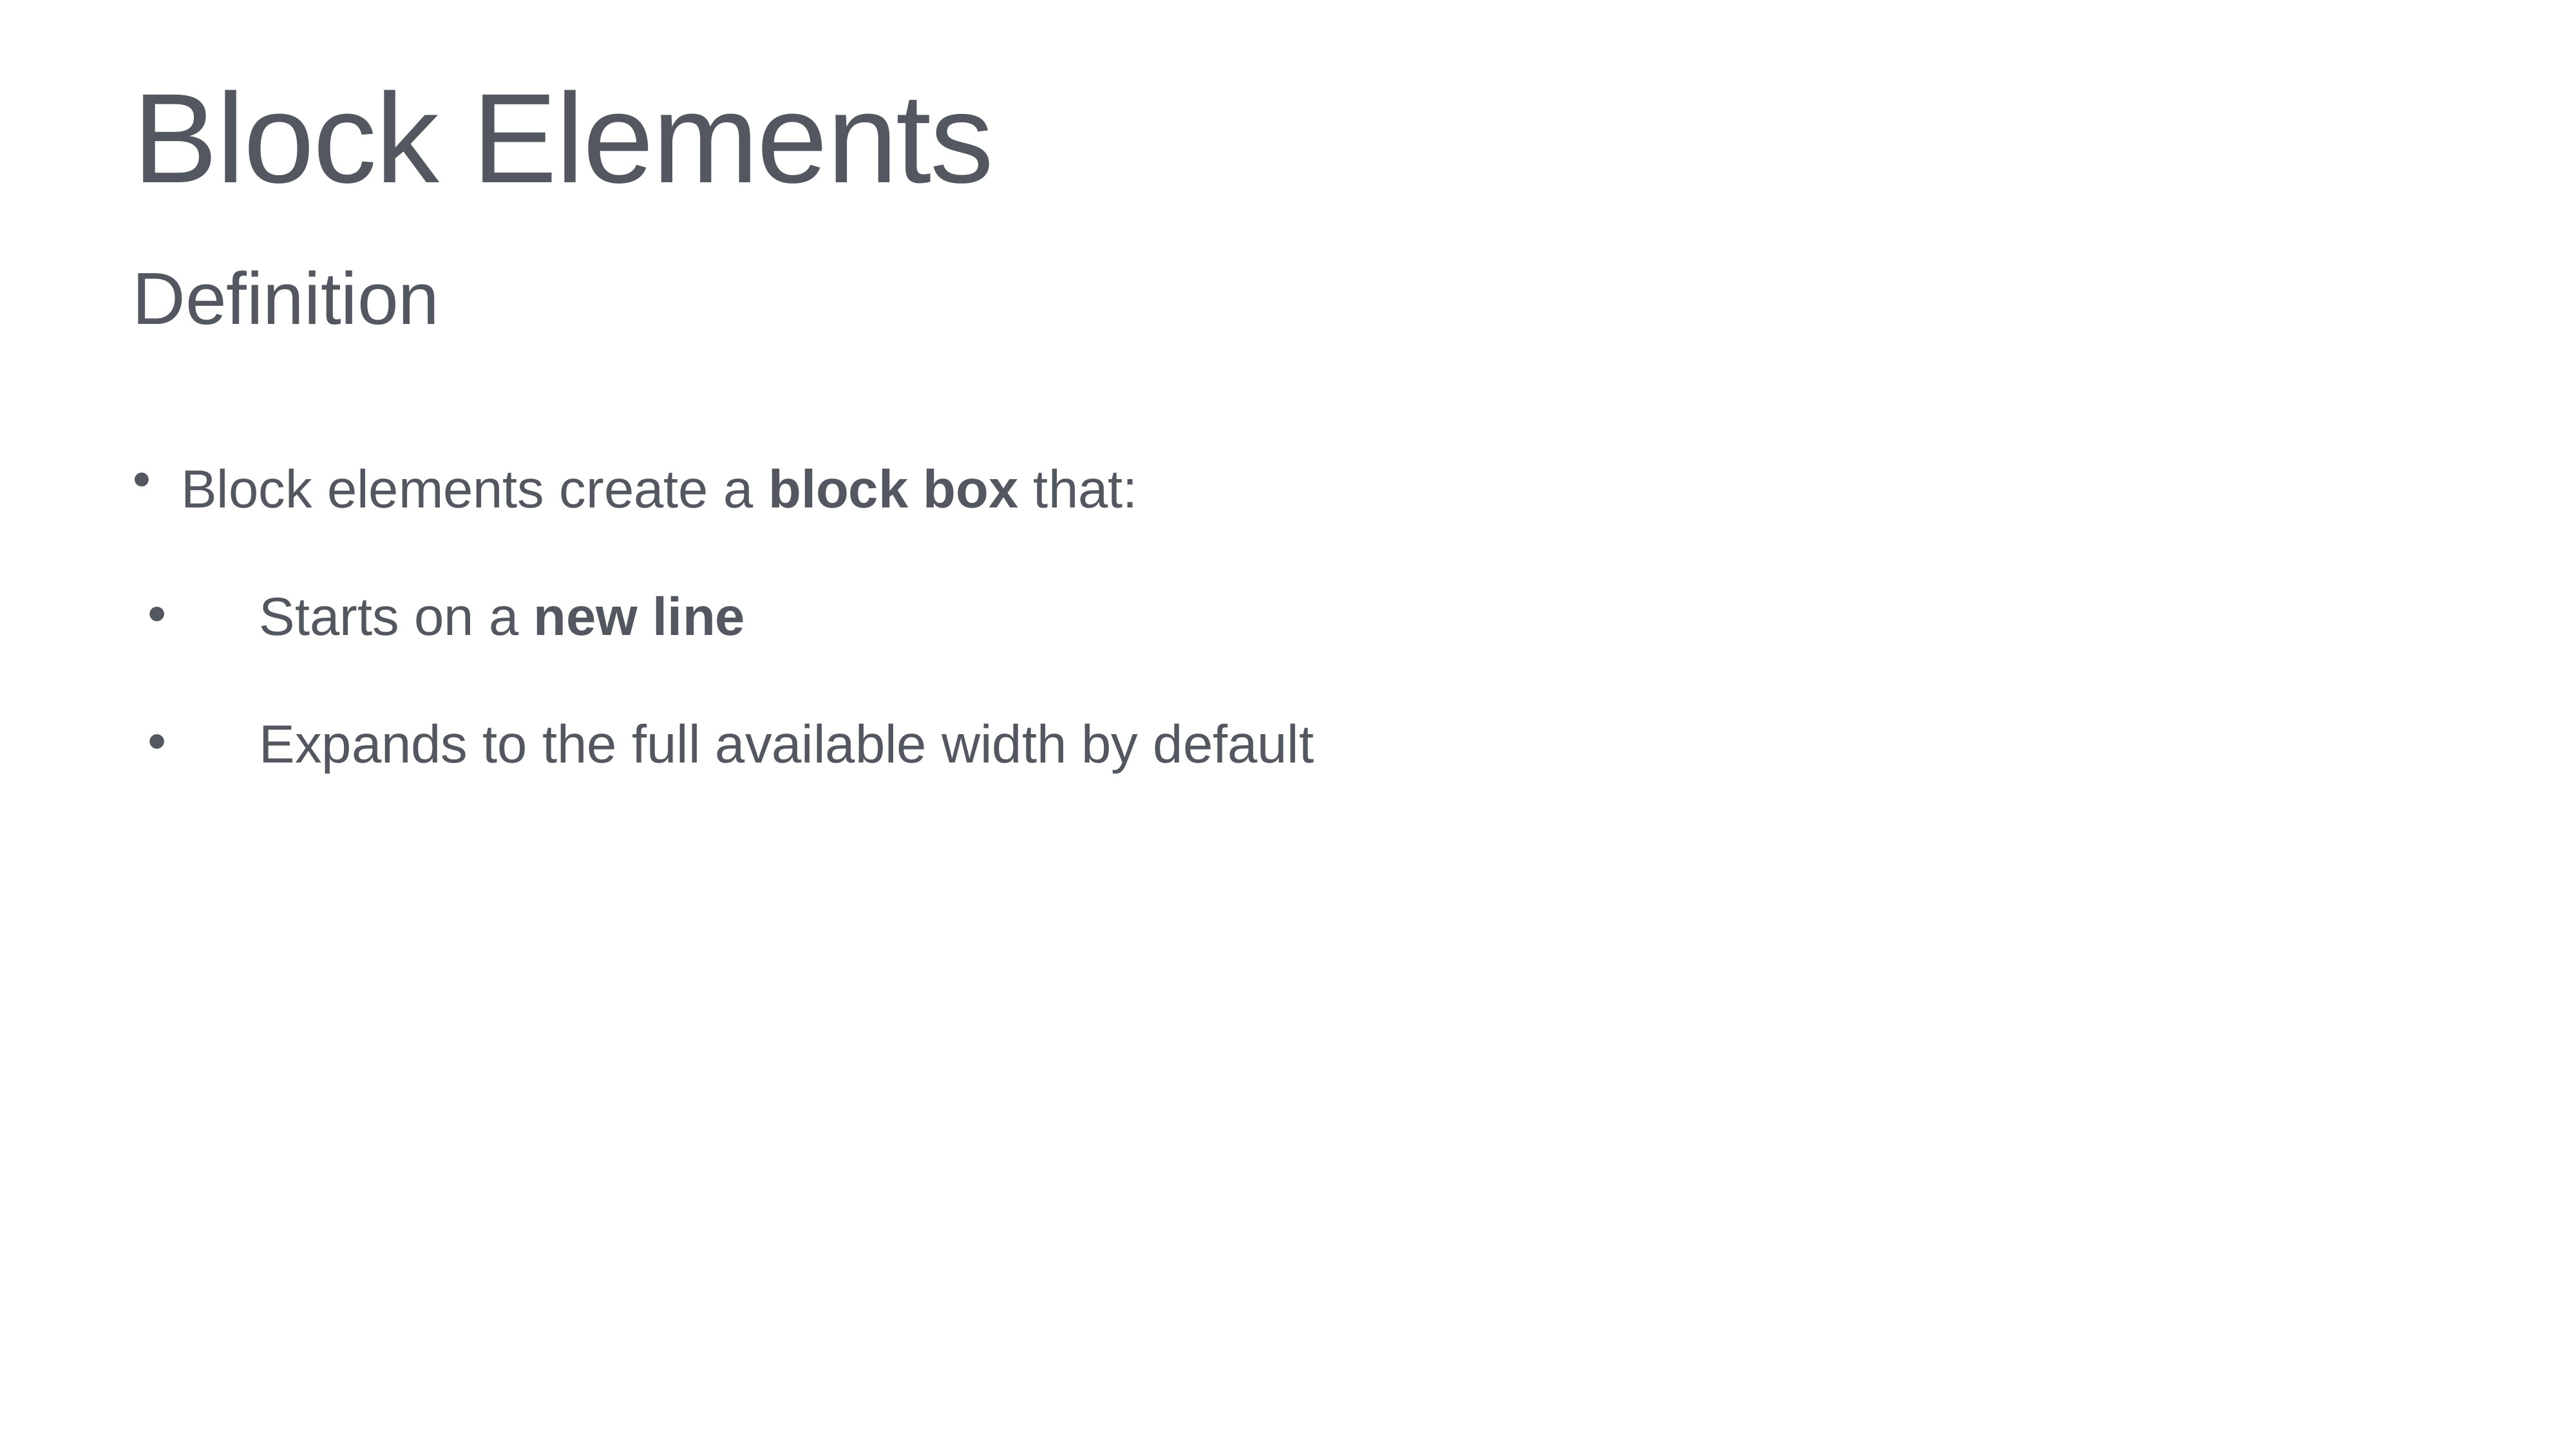

# Block Elements
Definition
Block elements create a block box that:
Starts on a new line
Expands to the full available width by default